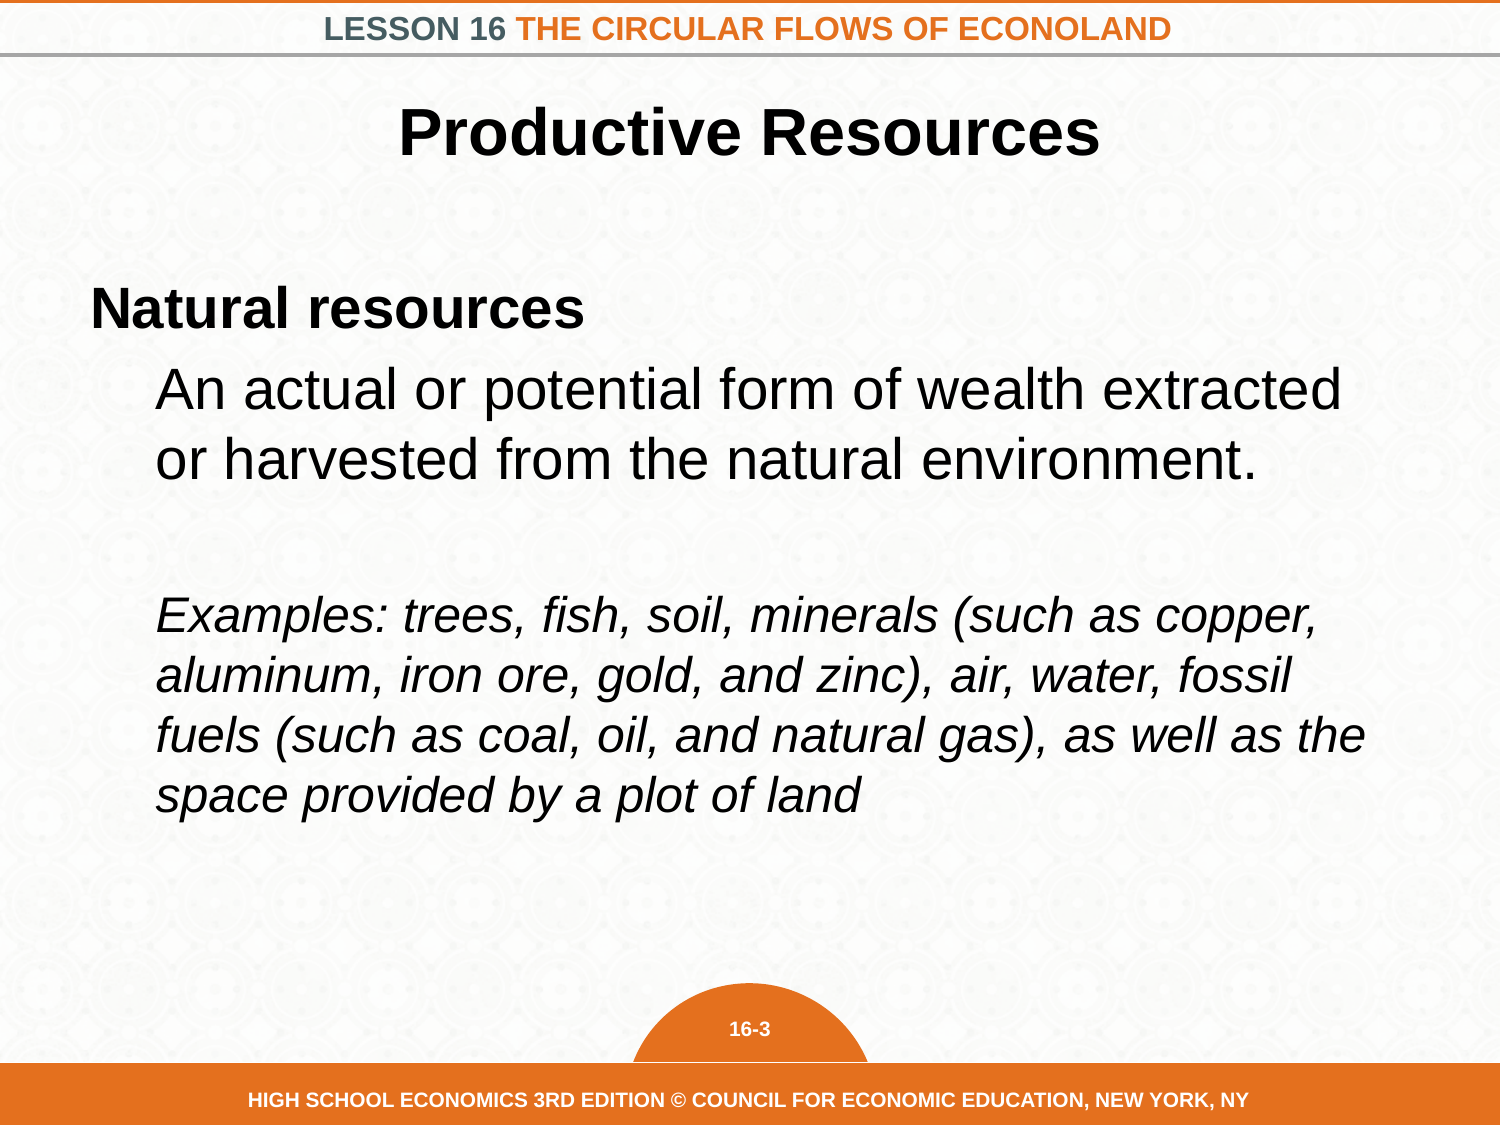

# Productive Resources
Natural resources
An actual or potential form of wealth extracted or harvested from the natural environment.

Examples: trees, fish, soil, minerals (such as copper, aluminum, iron ore, gold, and zinc), air, water, fossil fuels (such as coal, oil, and natural gas), as well as the space provided by a plot of land